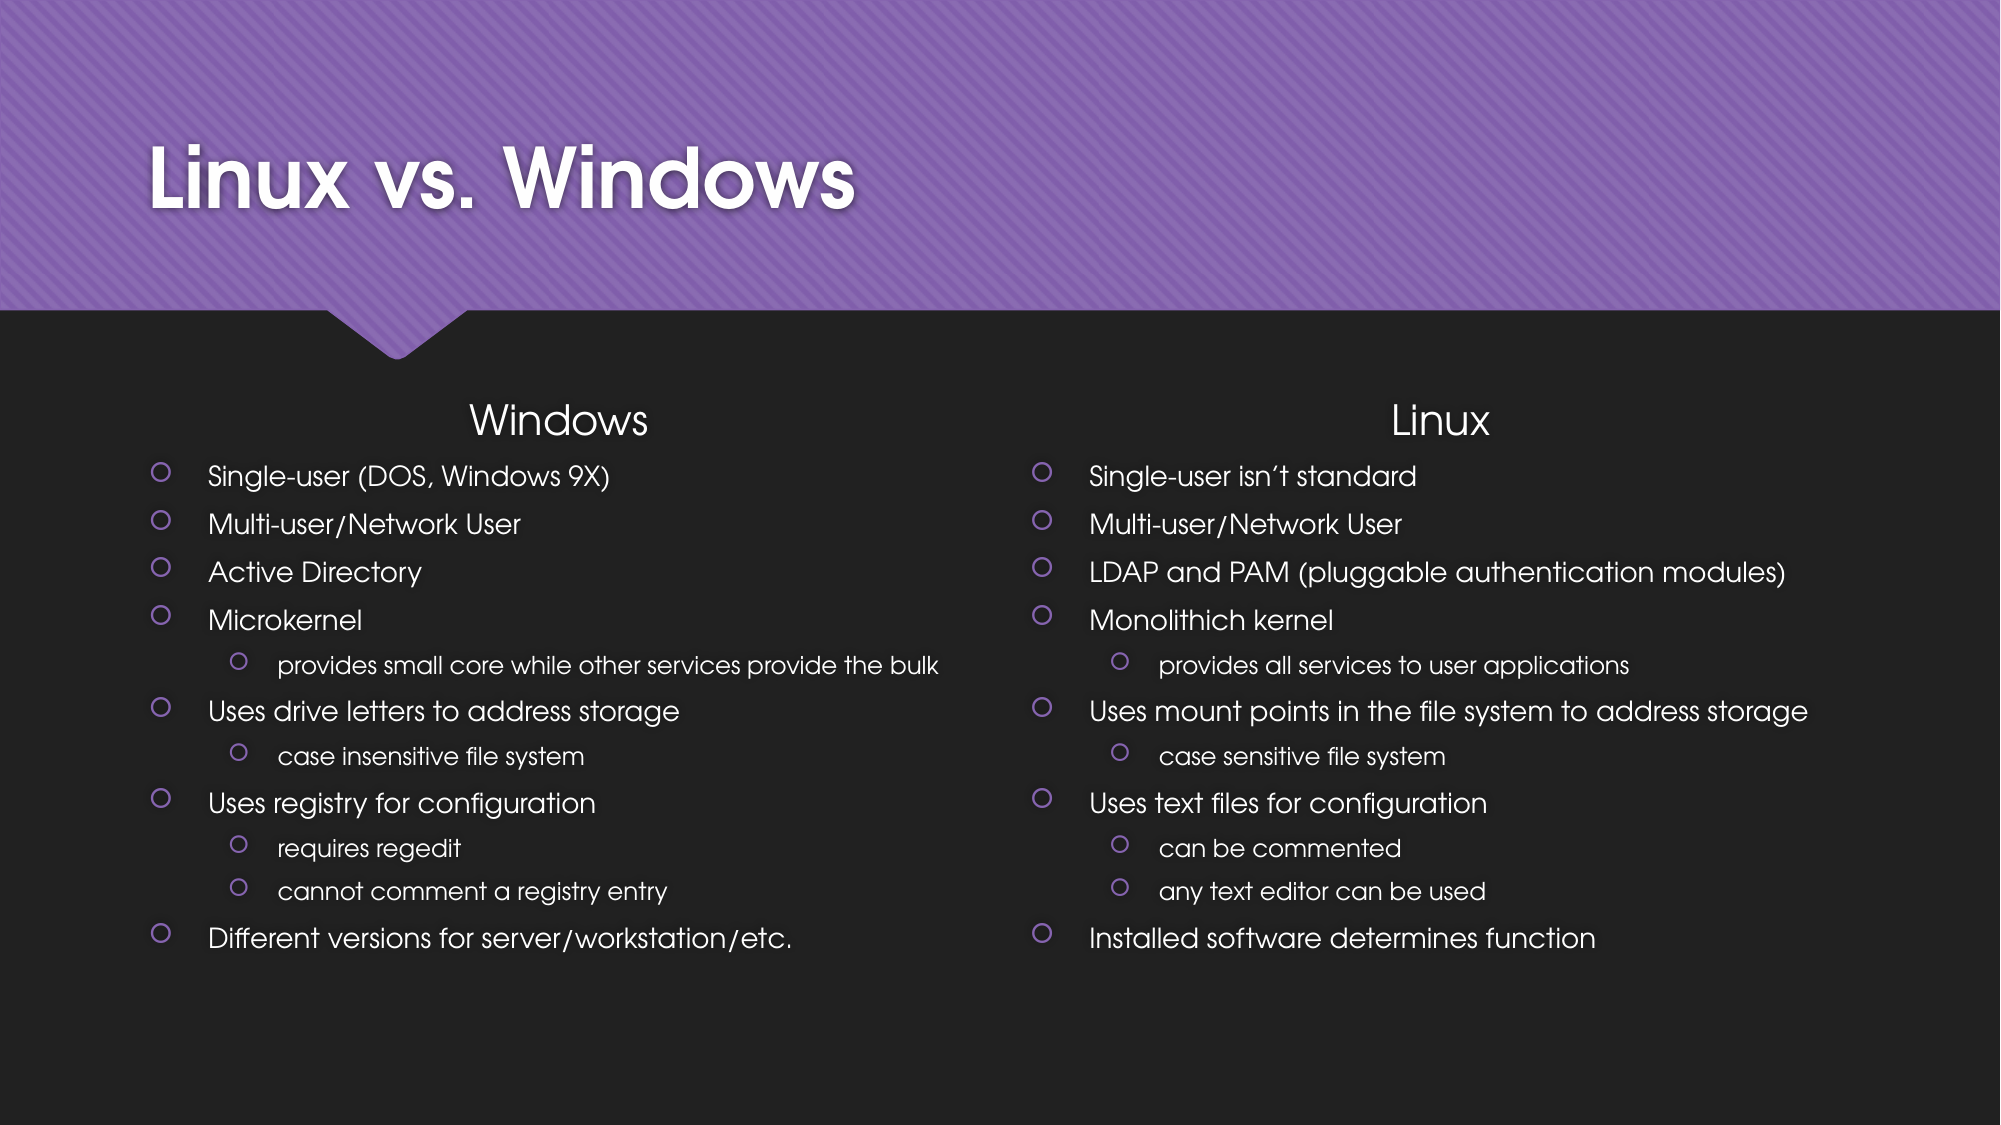

# Linux vs. Windows
Windows
Linux
Single-user (DOS, Windows 9X)
Multi-user/Network User
Active Directory
Microkernel
provides small core while other services provide the bulk
Uses drive letters to address storage
case insensitive file system
Uses registry for configuration
requires regedit
cannot comment a registry entry
Different versions for server/workstation/etc.

Single-user isn’t standard
Multi-user/Network User
LDAP and PAM (pluggable authentication modules)
Monolithich kernel
provides all services to user applications
Uses mount points in the file system to address storage
case sensitive file system
Uses text files for configuration
can be commented
any text editor can be used
Installed software determines function